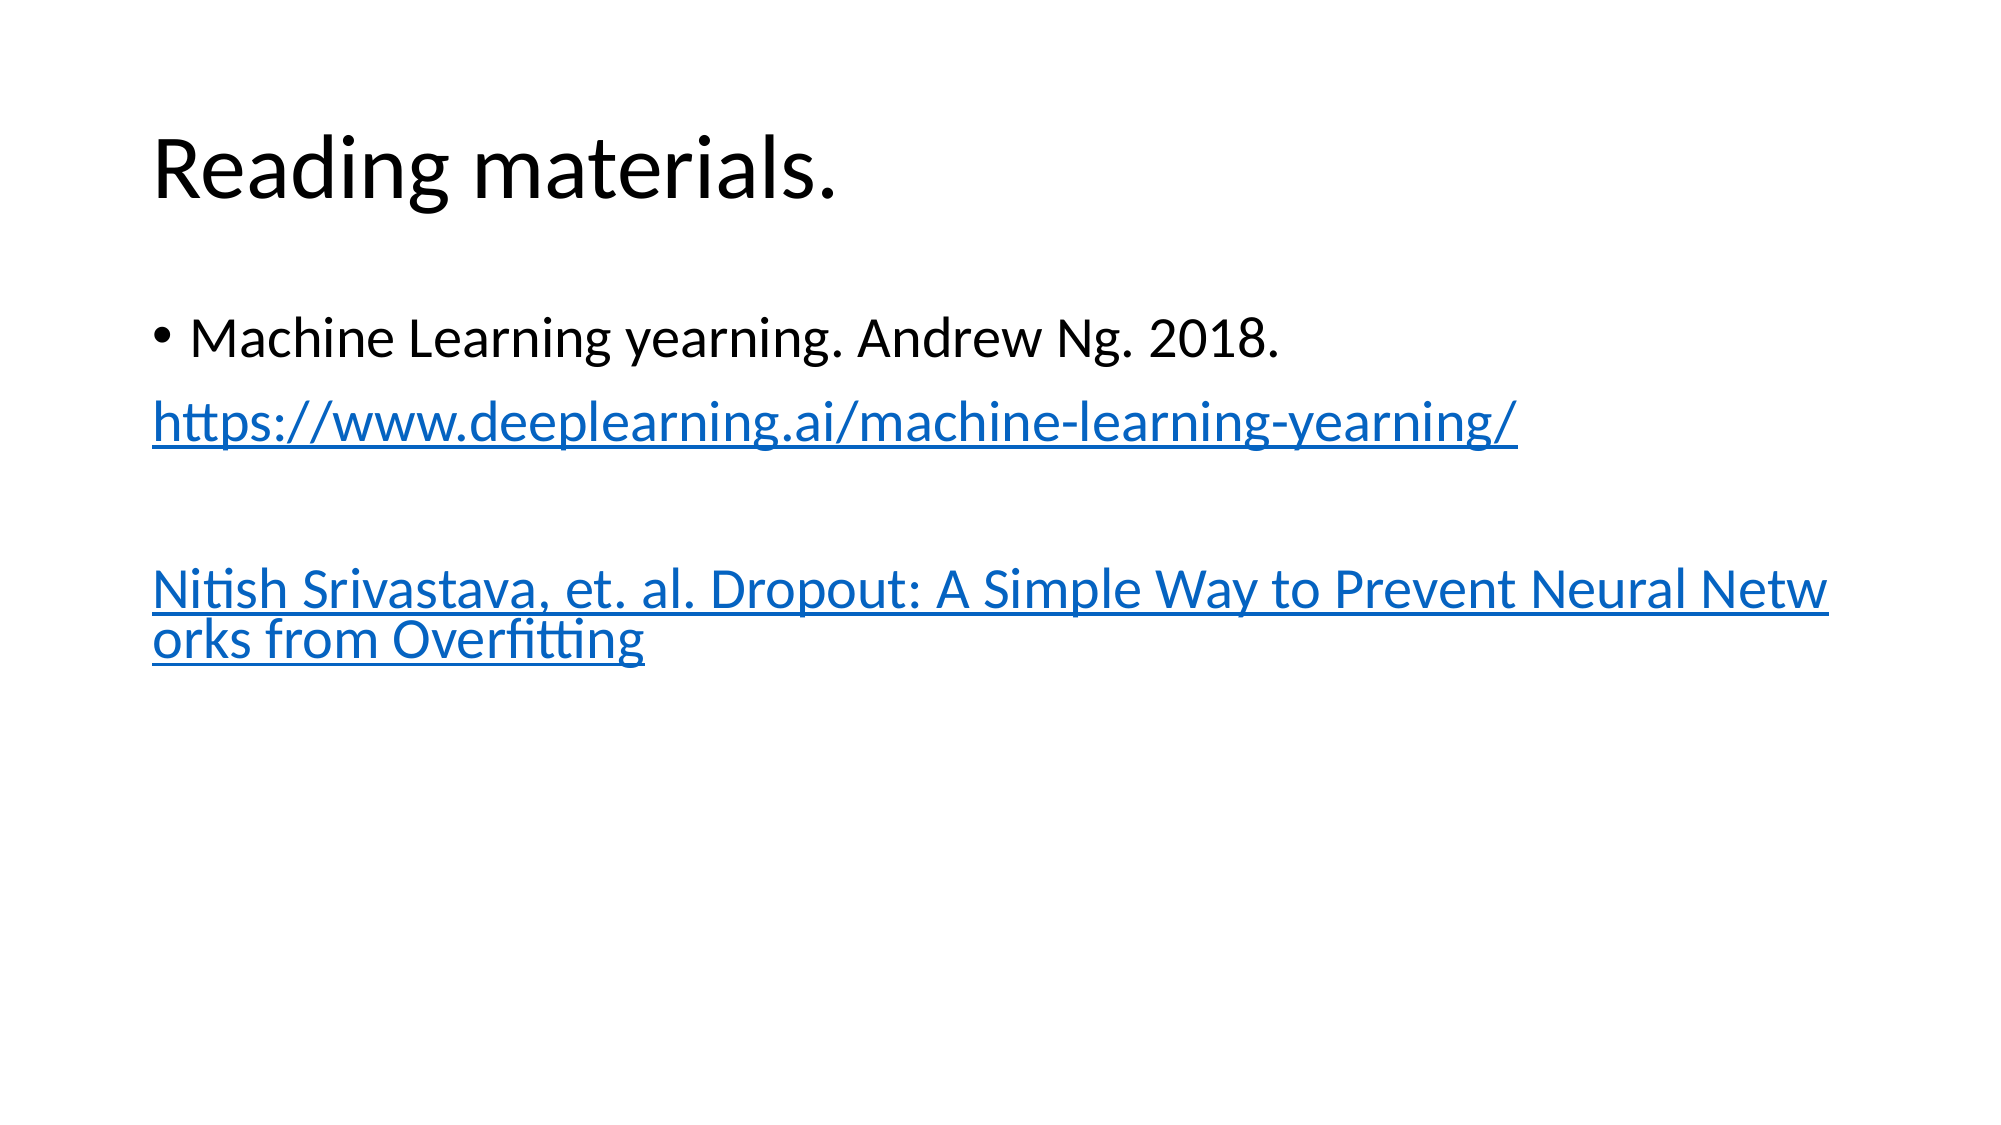

# Reading materials.
Machine Learning yearning. Andrew Ng. 2018.
https://www.deeplearning.ai/machine-learning-yearning/

Nitish Srivastava, et. al. Dropout: A Simple Way to Prevent Neural Networks from Overfitting